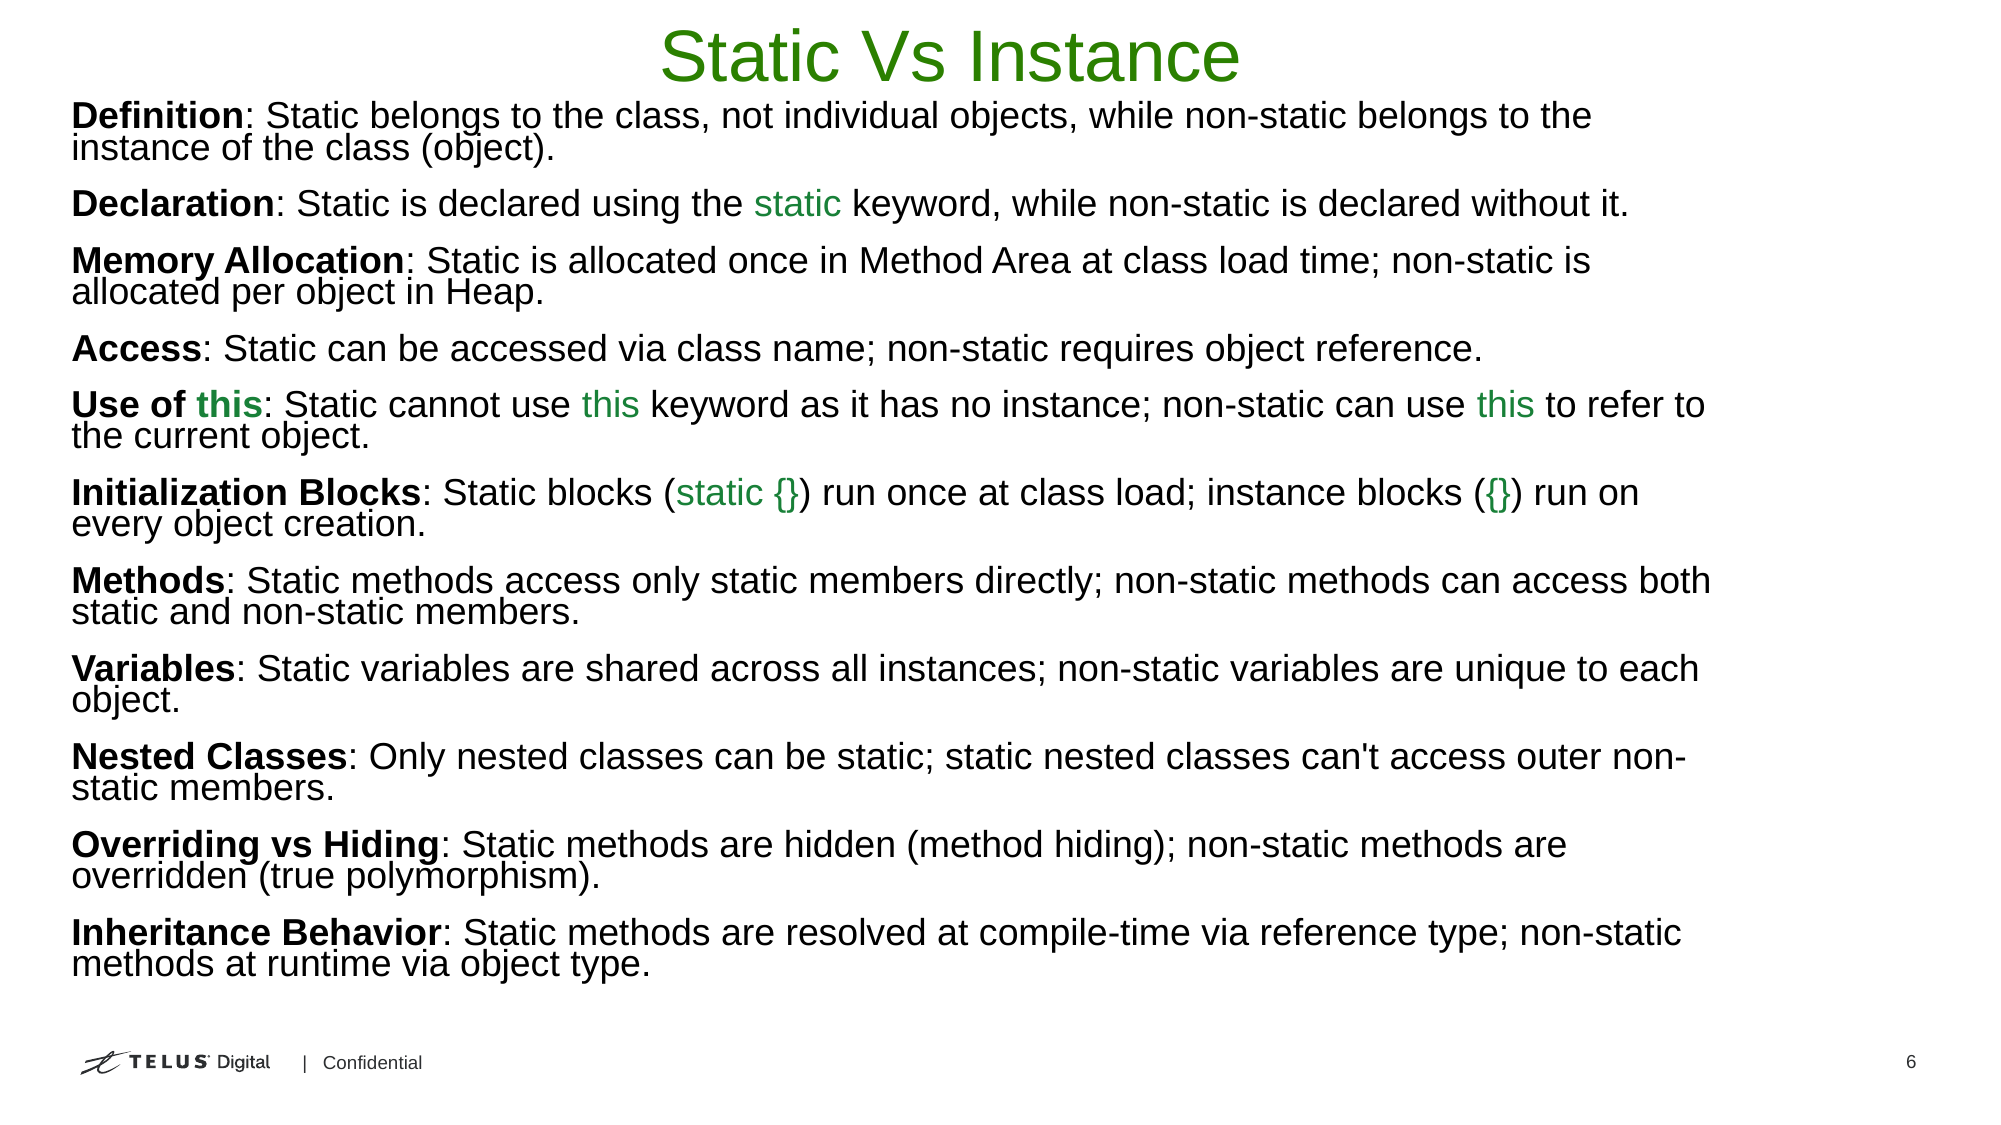

# Static Vs Instance
Definition: Static belongs to the class, not individual objects, while non-static belongs to the instance of the class (object).
Declaration: Static is declared using the static keyword, while non-static is declared without it.
Memory Allocation: Static is allocated once in Method Area at class load time; non-static is allocated per object in Heap.
Access: Static can be accessed via class name; non-static requires object reference.
Use of this: Static cannot use this keyword as it has no instance; non-static can use this to refer to the current object.
Initialization Blocks: Static blocks (static {}) run once at class load; instance blocks ({}) run on every object creation.
Methods: Static methods access only static members directly; non-static methods can access both static and non-static members.
Variables: Static variables are shared across all instances; non-static variables are unique to each object.
Nested Classes: Only nested classes can be static; static nested classes can't access outer non-static members.
Overriding vs Hiding: Static methods are hidden (method hiding); non-static methods are overridden (true polymorphism).
Inheritance Behavior: Static methods are resolved at compile-time via reference type; non-static methods at runtime via object type.